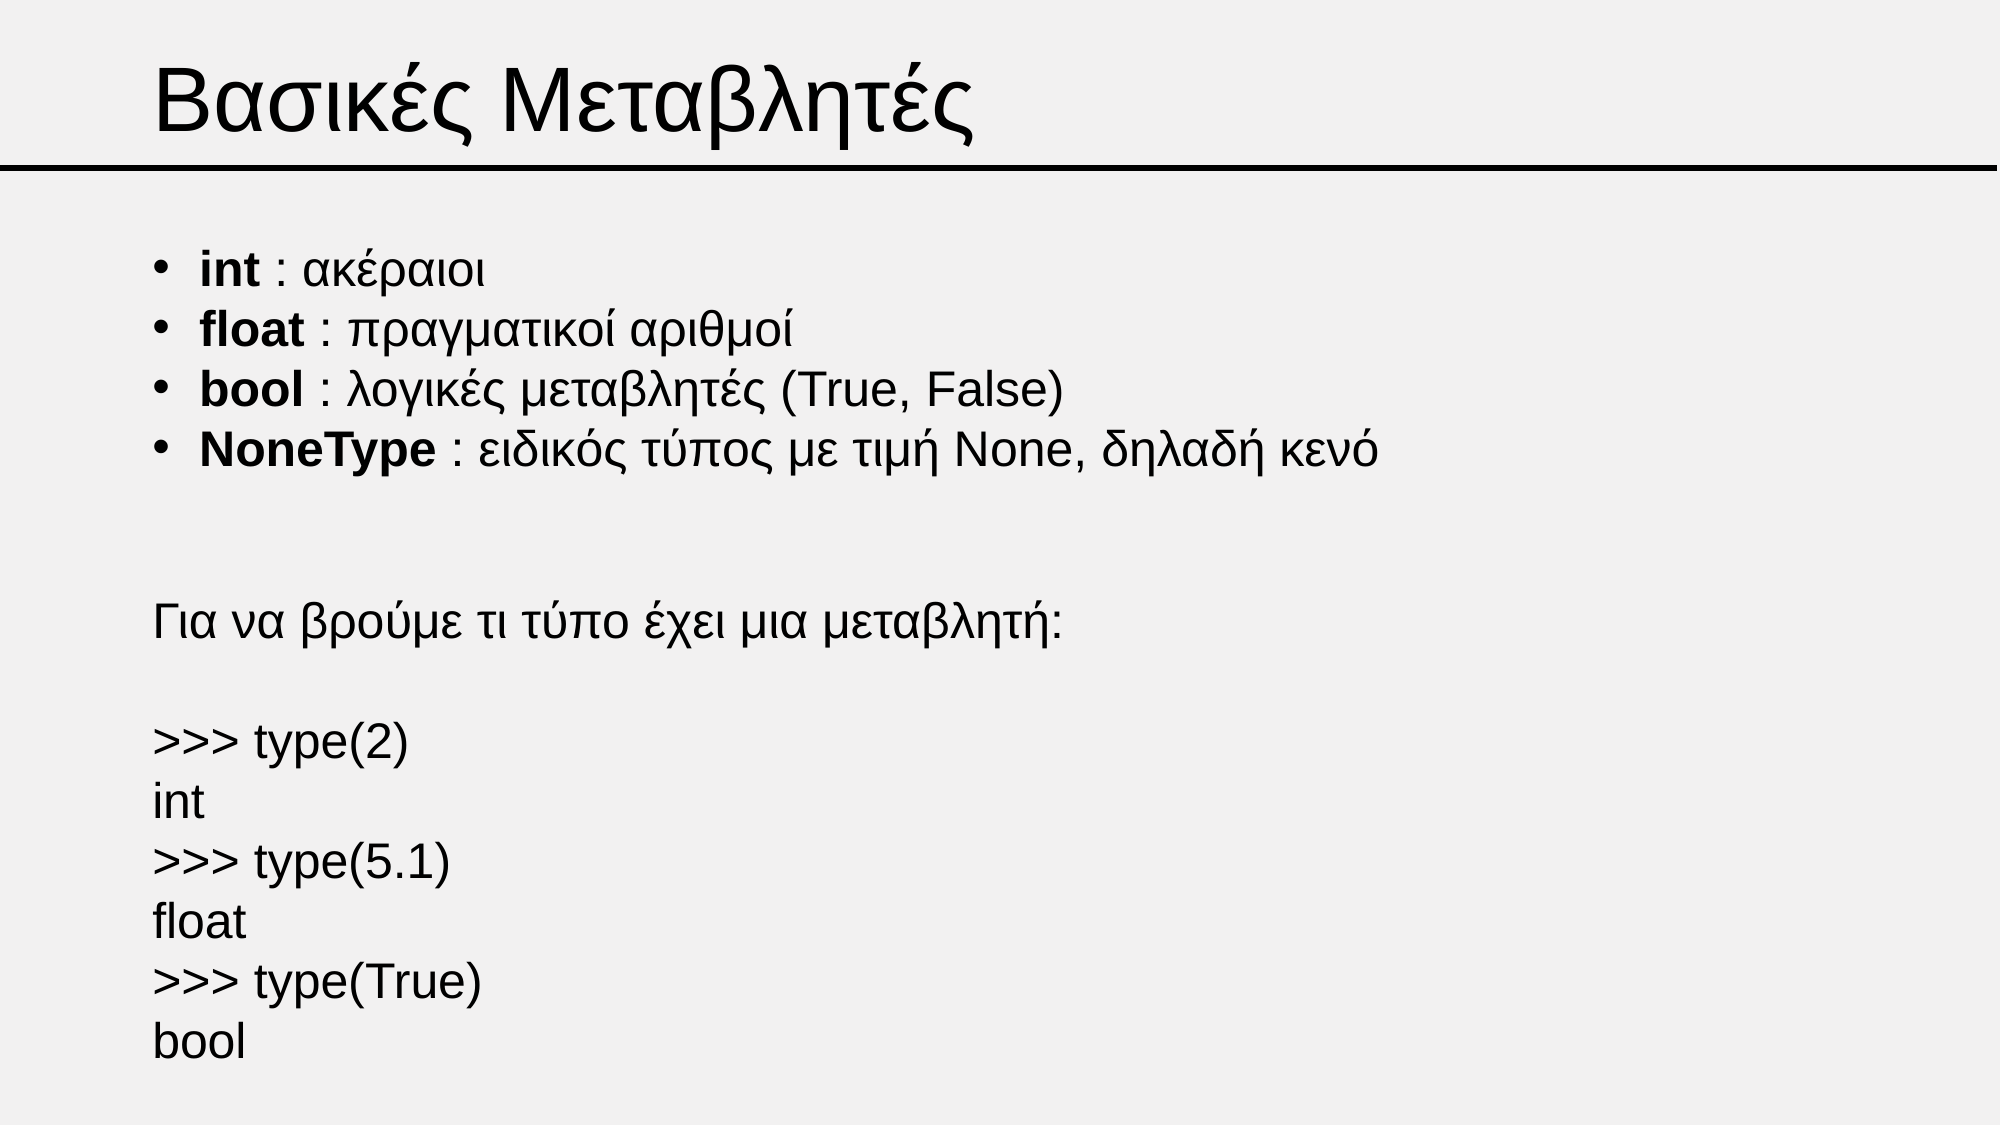

# Βασικές Μεταβλητές
int : ακέραιοι
float : πραγματικοί αριθμοί
bool : λογικές μεταβλητές (True, False)
NoneType : ειδικός τύπος με τιμή None, δηλαδή κενό
Για να βρούμε τι τύπο έχει μια μεταβλητή:

>>> type(2)
int
>>> type(5.1)
float
>>> type(True)
bool